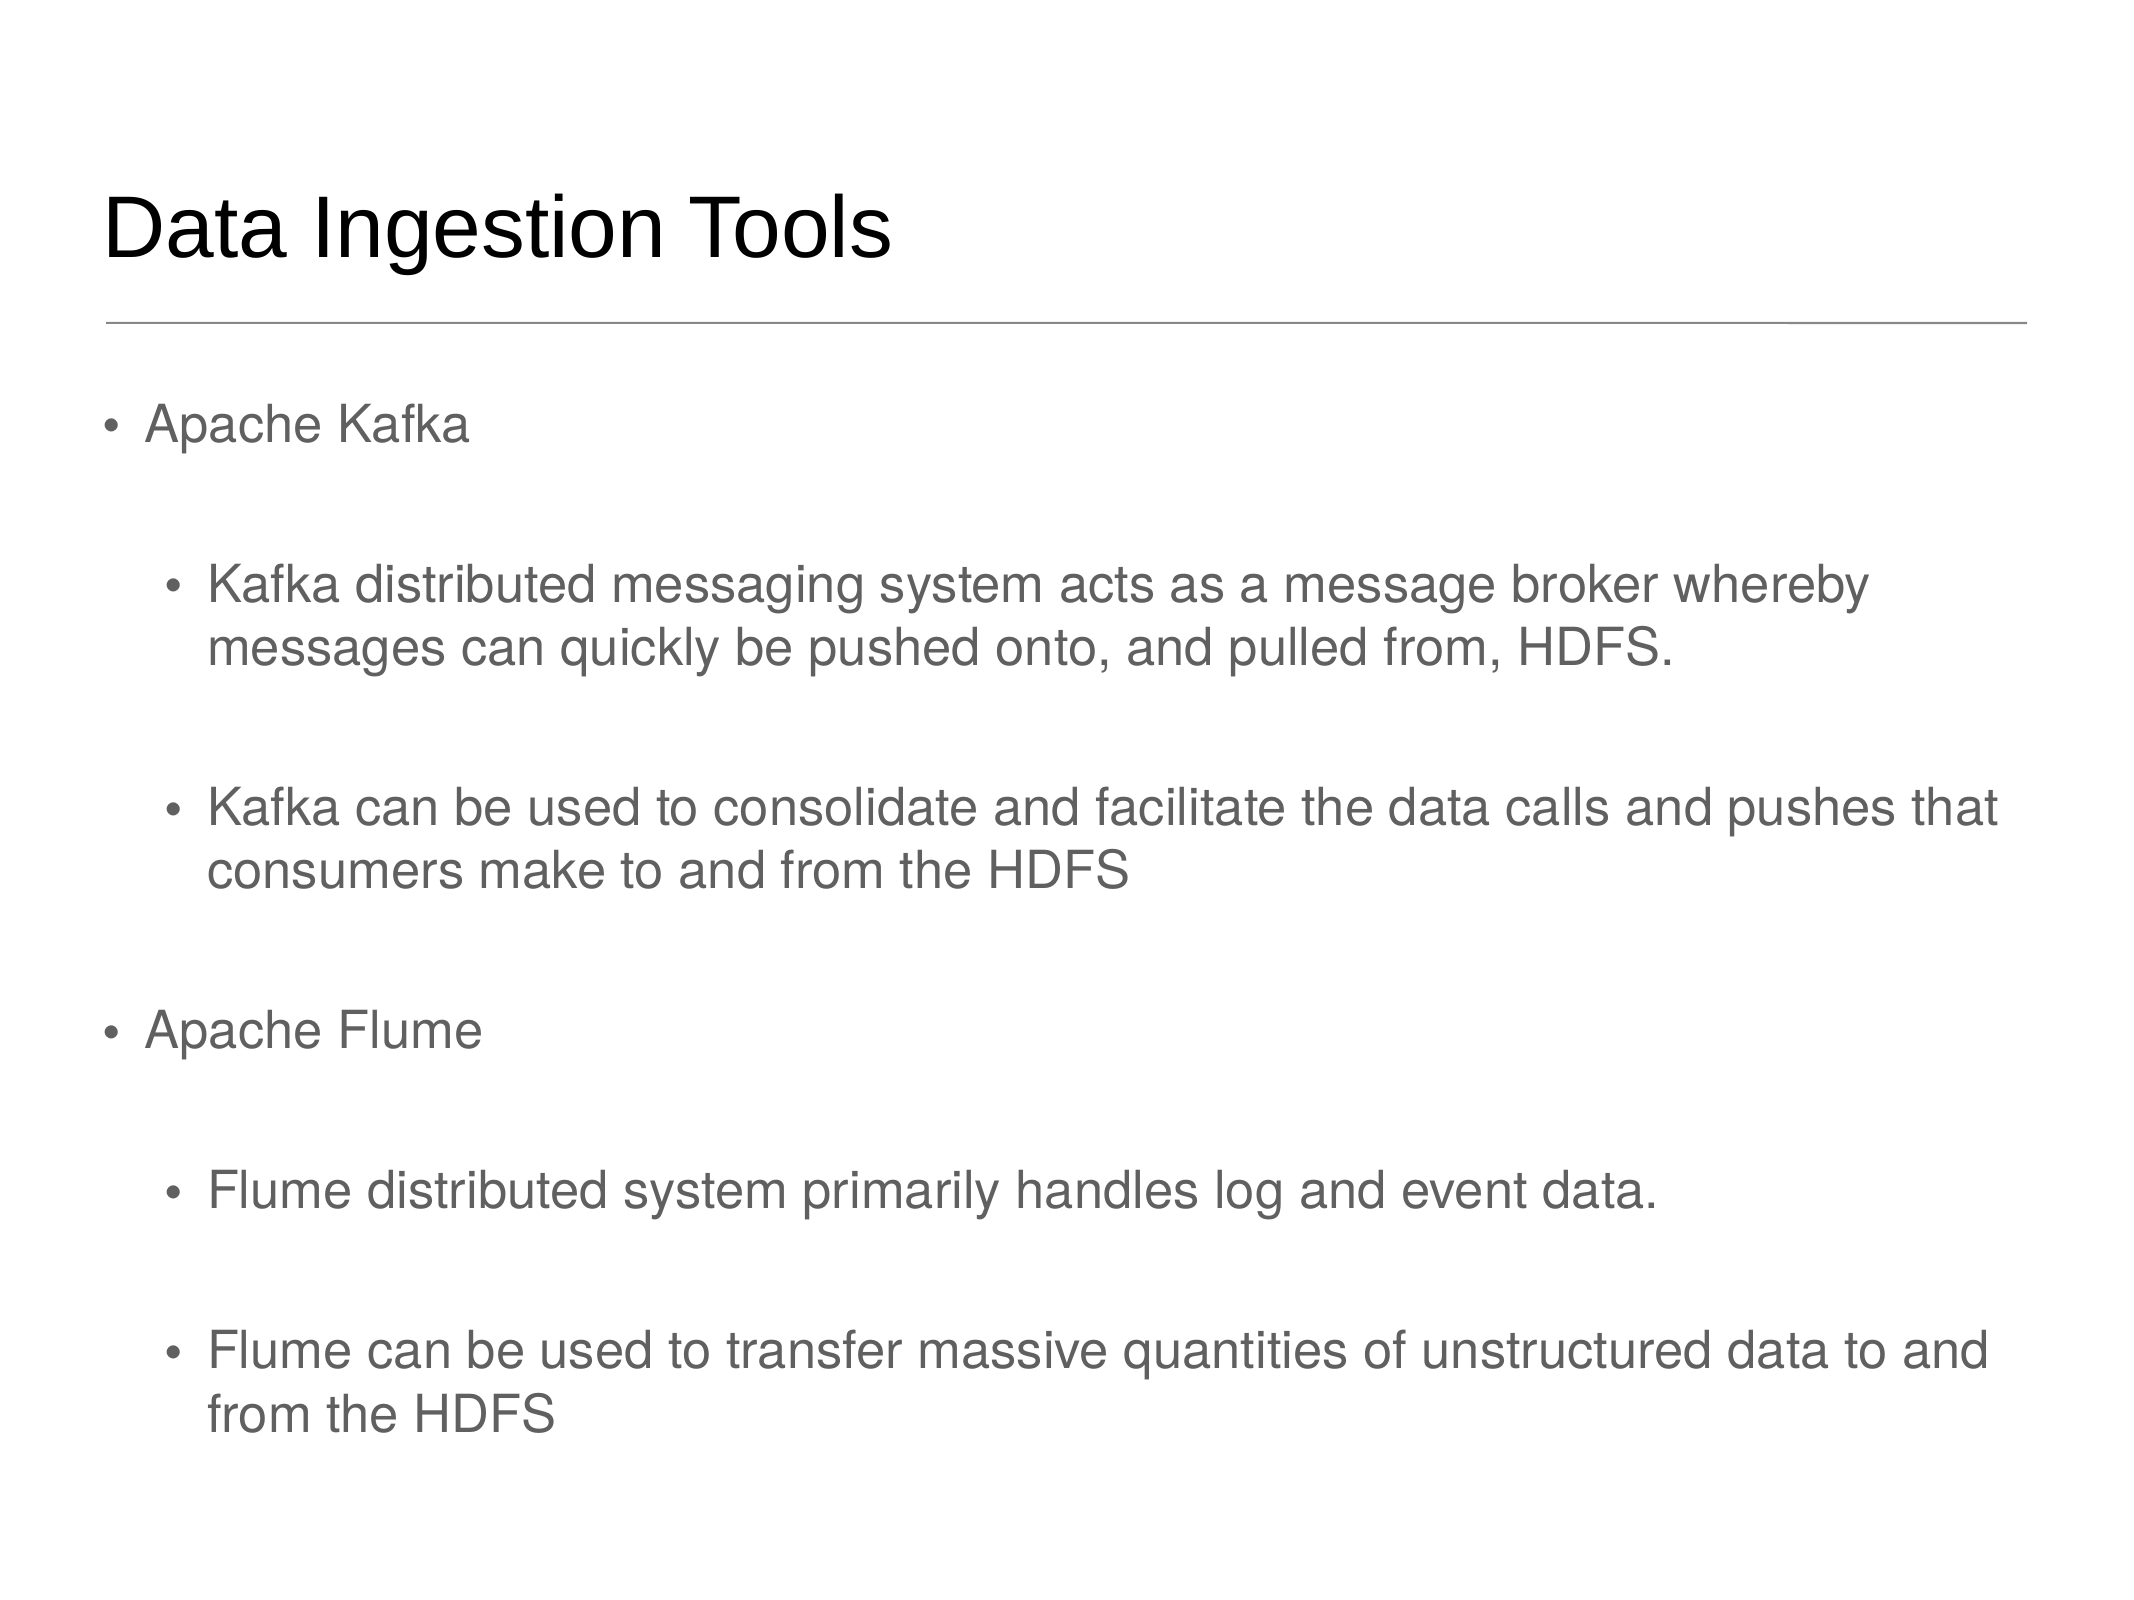

# Data Ingestion Tools
Apache Kafka
Kafka distributed messaging system acts as a message broker whereby messages can quickly be pushed onto, and pulled from, HDFS.
Kafka can be used to consolidate and facilitate the data calls and pushes that consumers make to and from the HDFS
Apache Flume
Flume distributed system primarily handles log and event data.
Flume can be used to transfer massive quantities of unstructured data to and from the HDFS